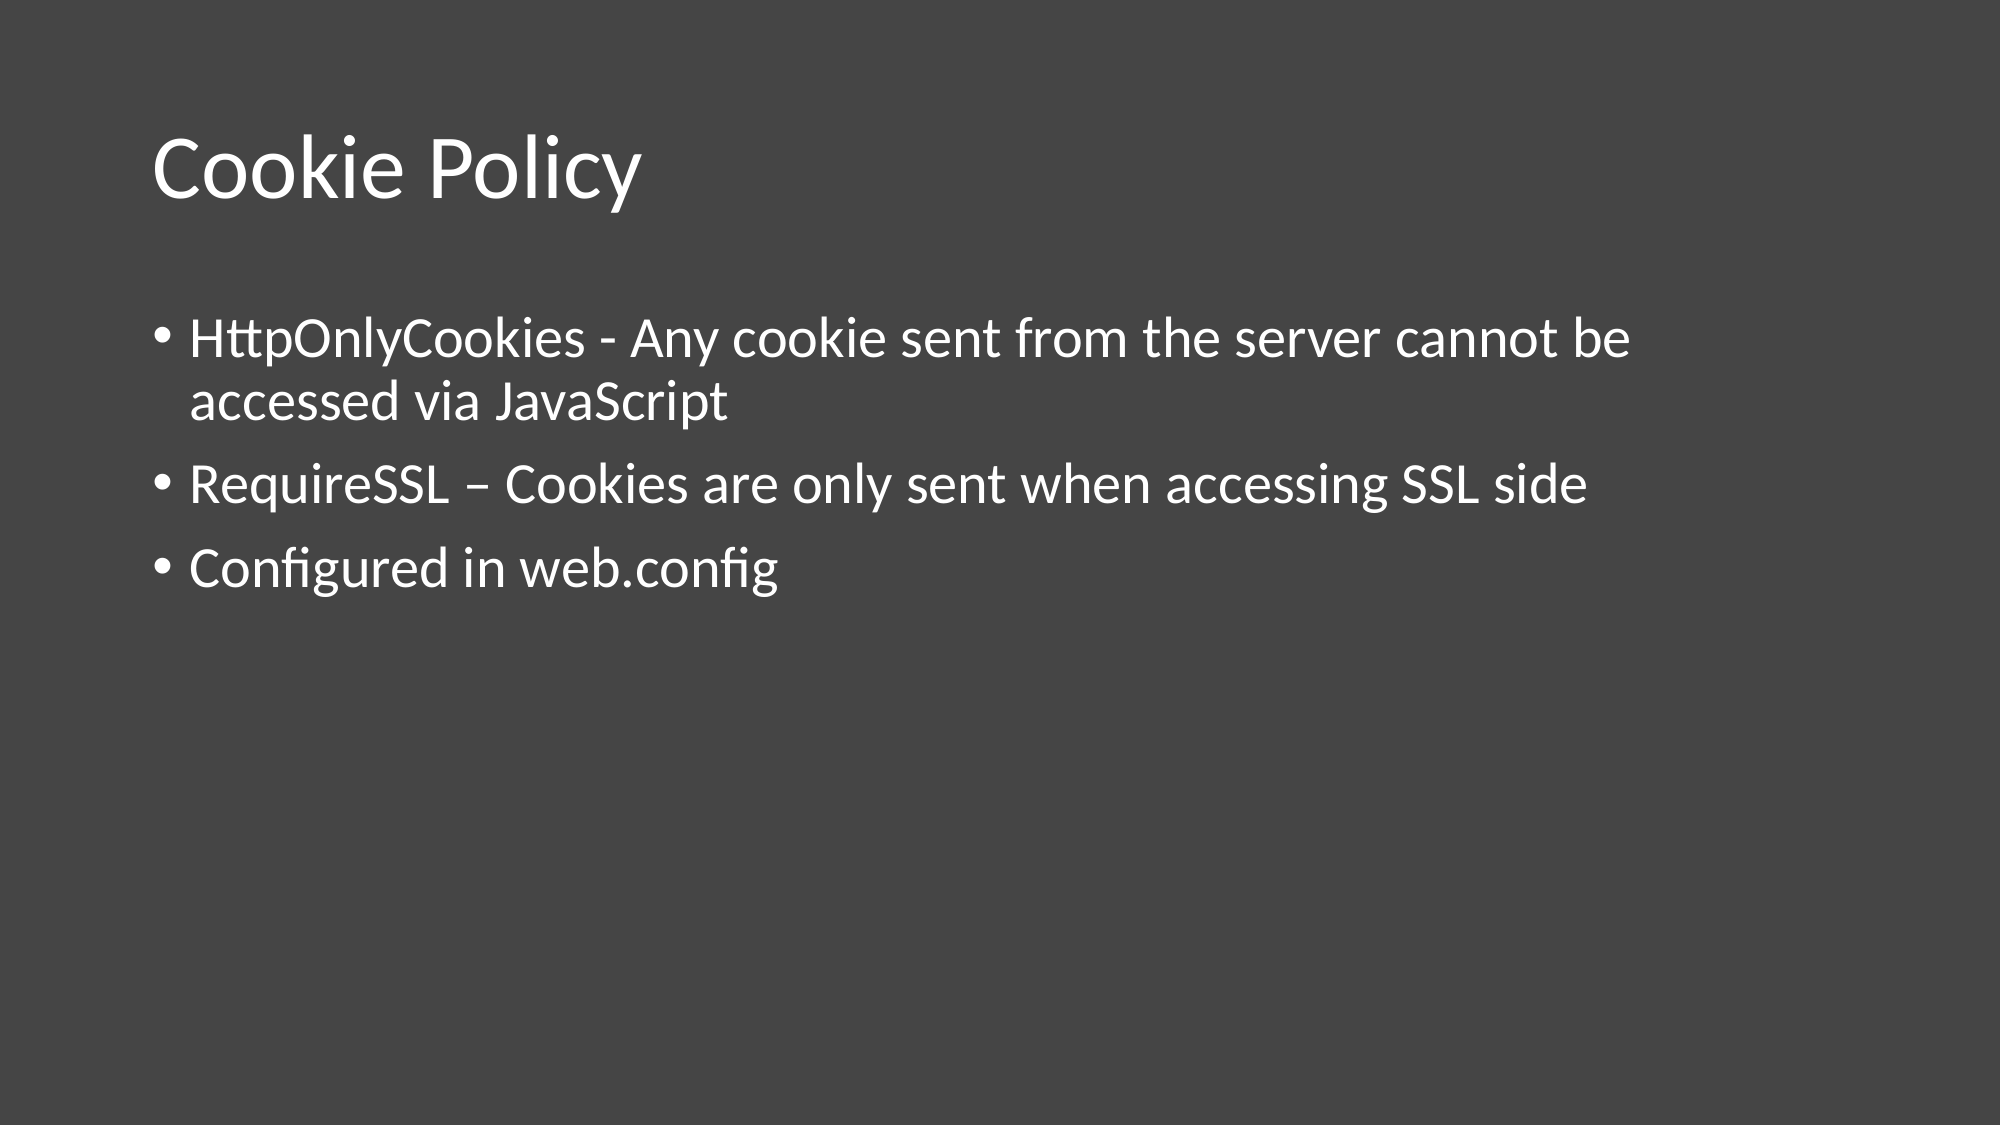

# Cookie Policy
HttpOnlyCookies - Any cookie sent from the server cannot be accessed via JavaScript
RequireSSL – Cookies are only sent when accessing SSL side
Configured in web.config